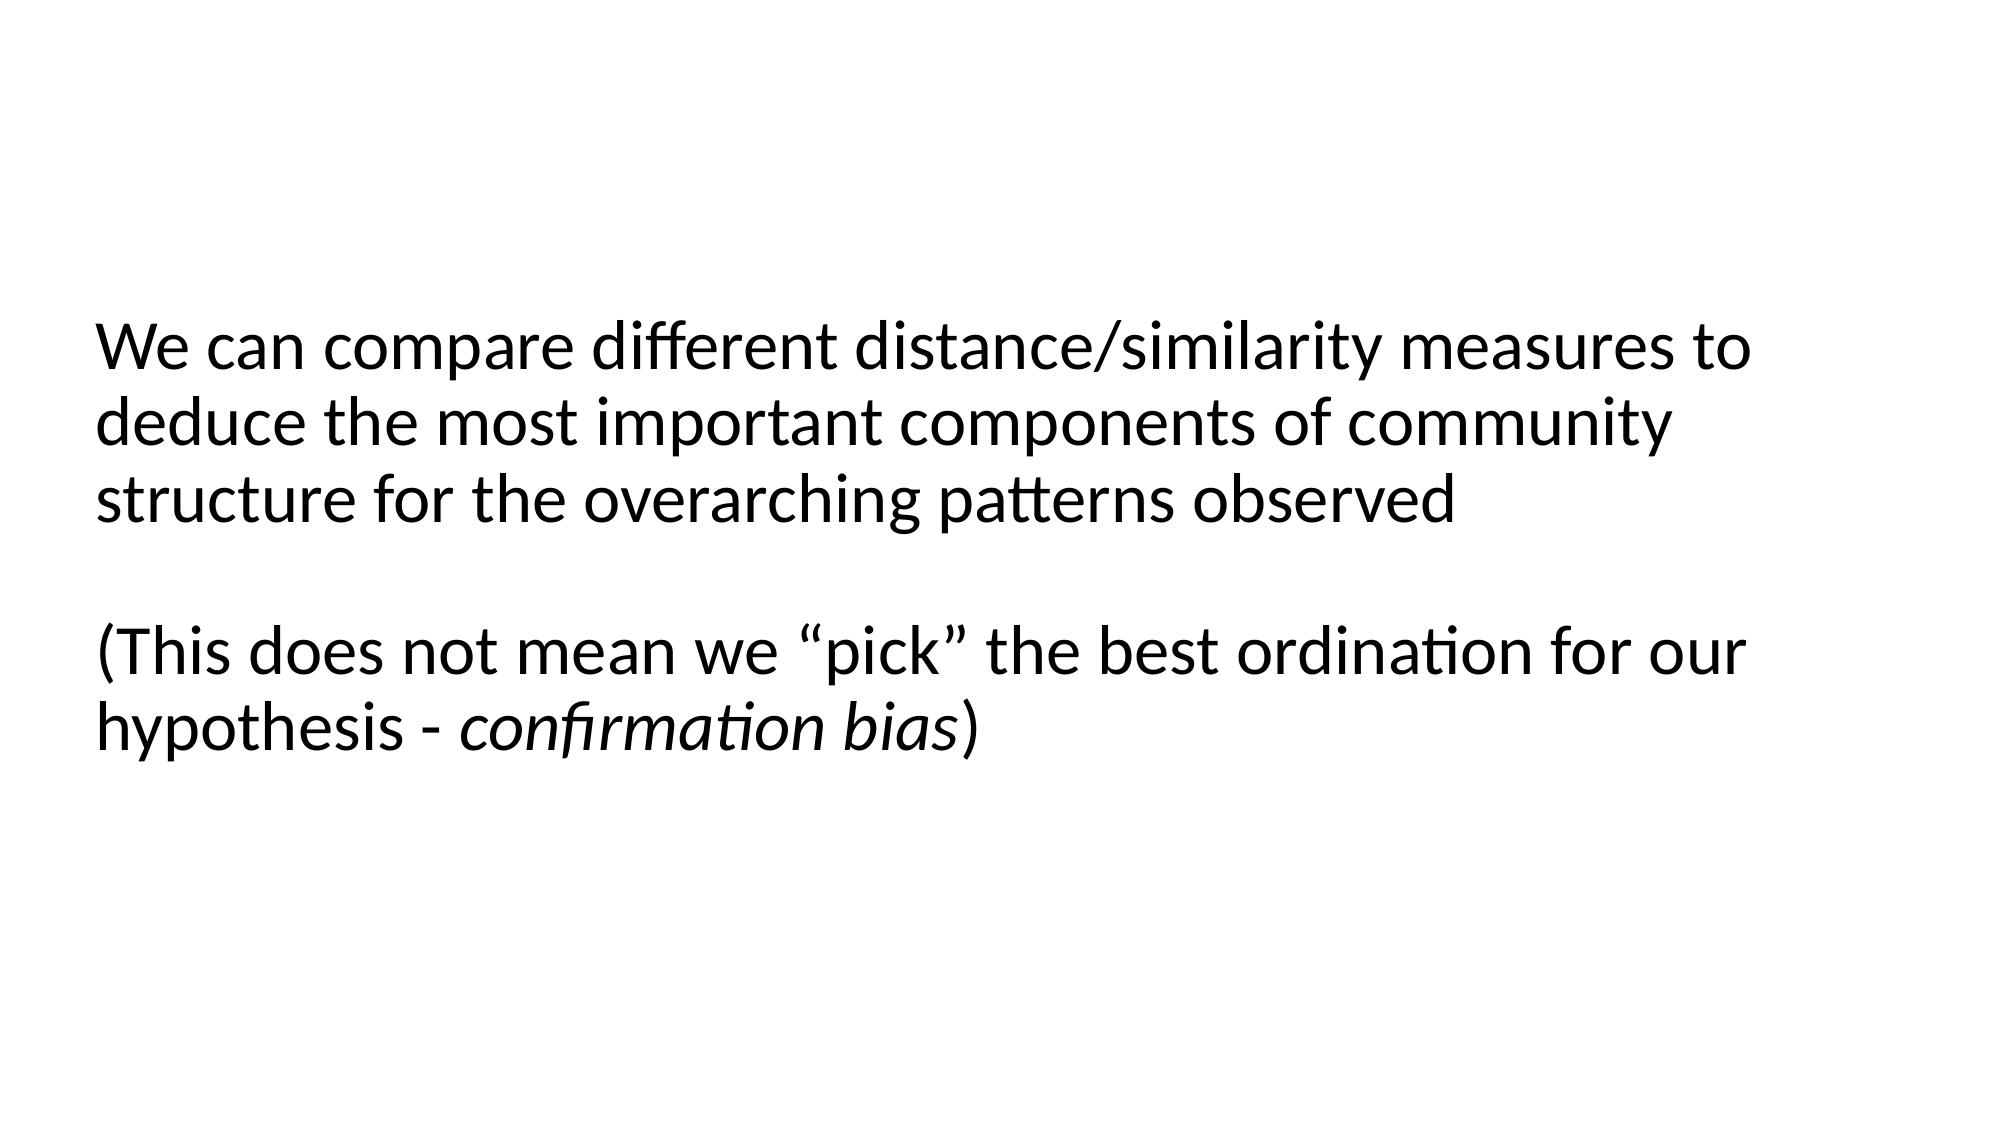

# We can compare different distance/similarity measures to deduce the most important components of community structure for the overarching patterns observed (This does not mean we “pick” the best ordination for our hypothesis - confirmation bias)